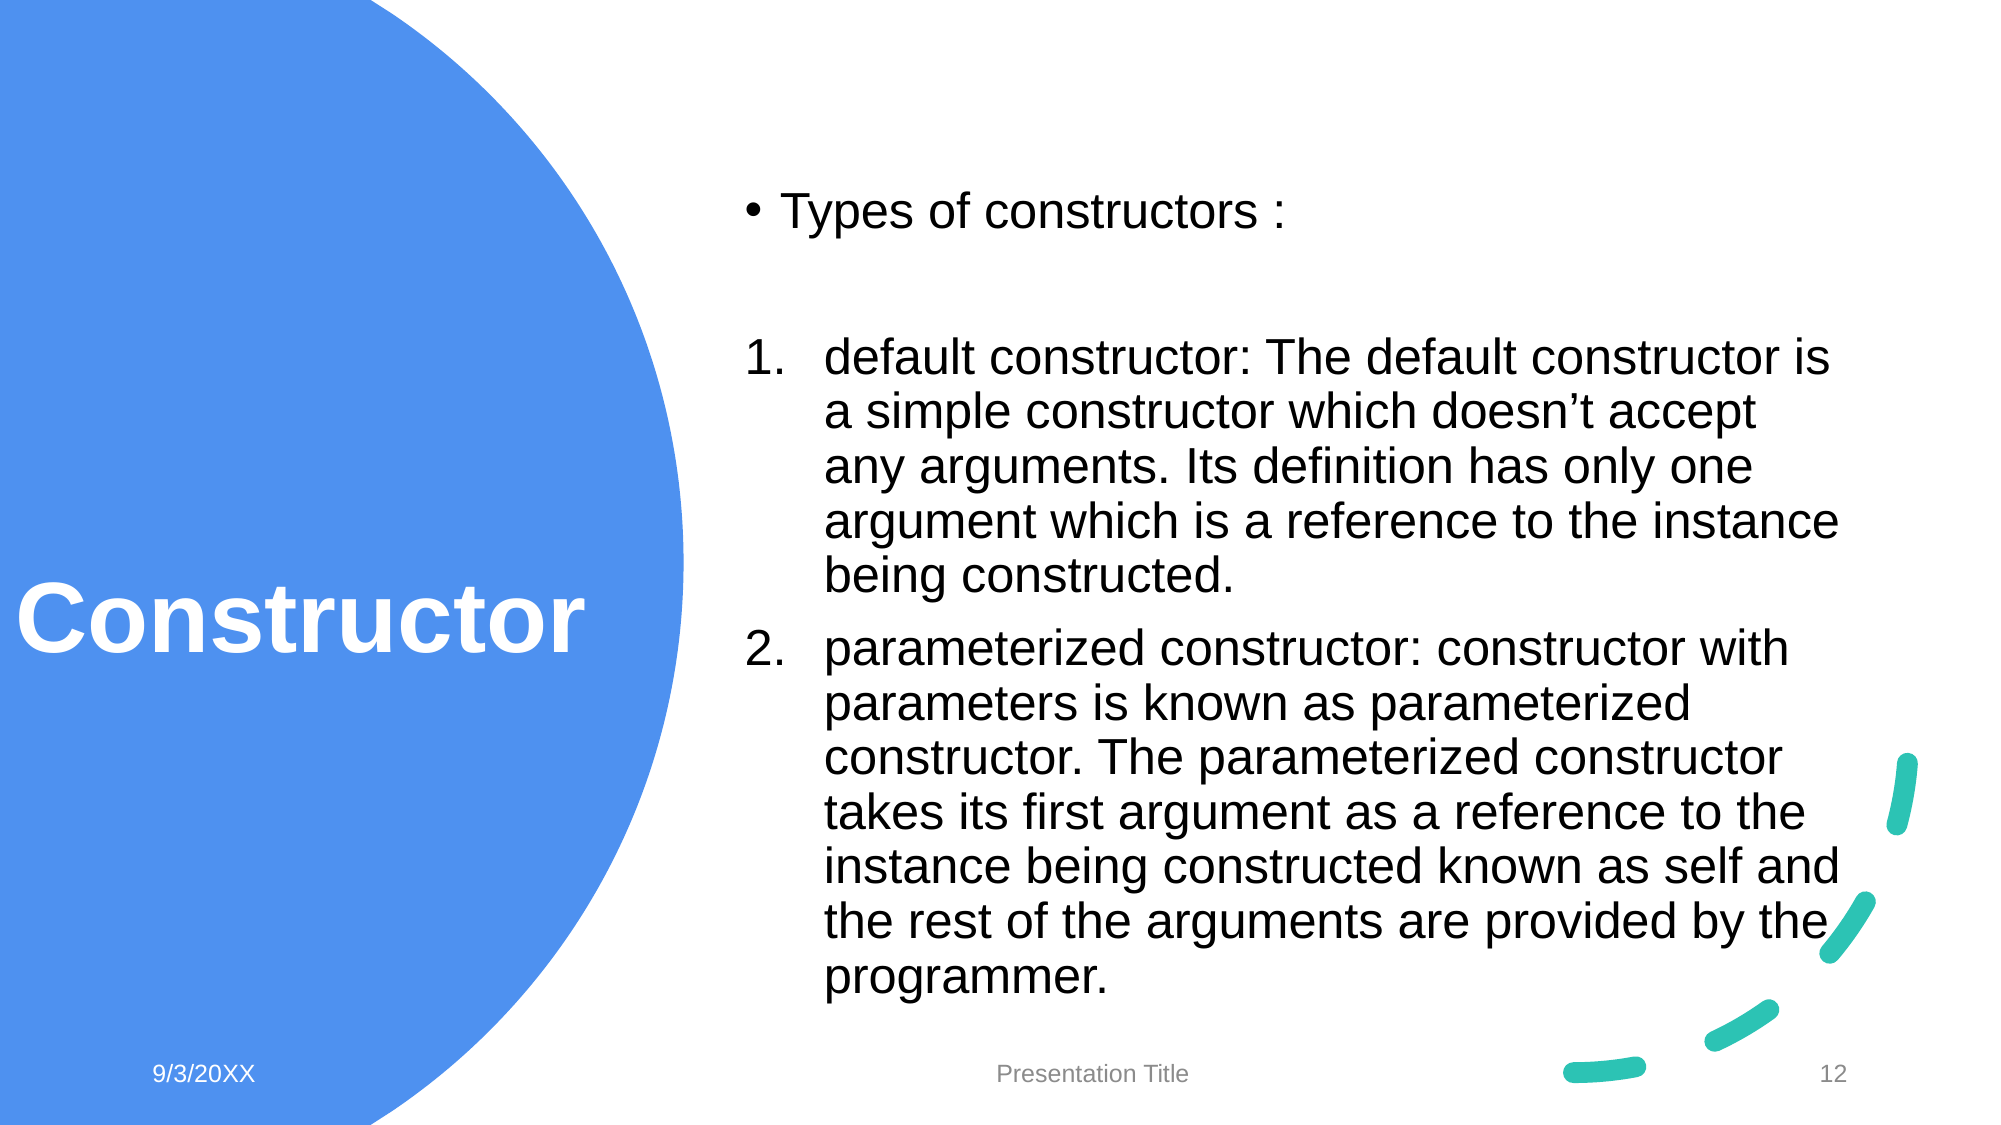

Types of constructors :

default constructor: The default constructor is a simple constructor which doesn’t accept any arguments. Its definition has only one argument which is a reference to the instance being constructed.
parameterized constructor: constructor with parameters is known as parameterized constructor. The parameterized constructor takes its first argument as a reference to the instance being constructed known as self and the rest of the arguments are provided by the programmer.

# Constructor
9/3/20XX
Presentation Title
12